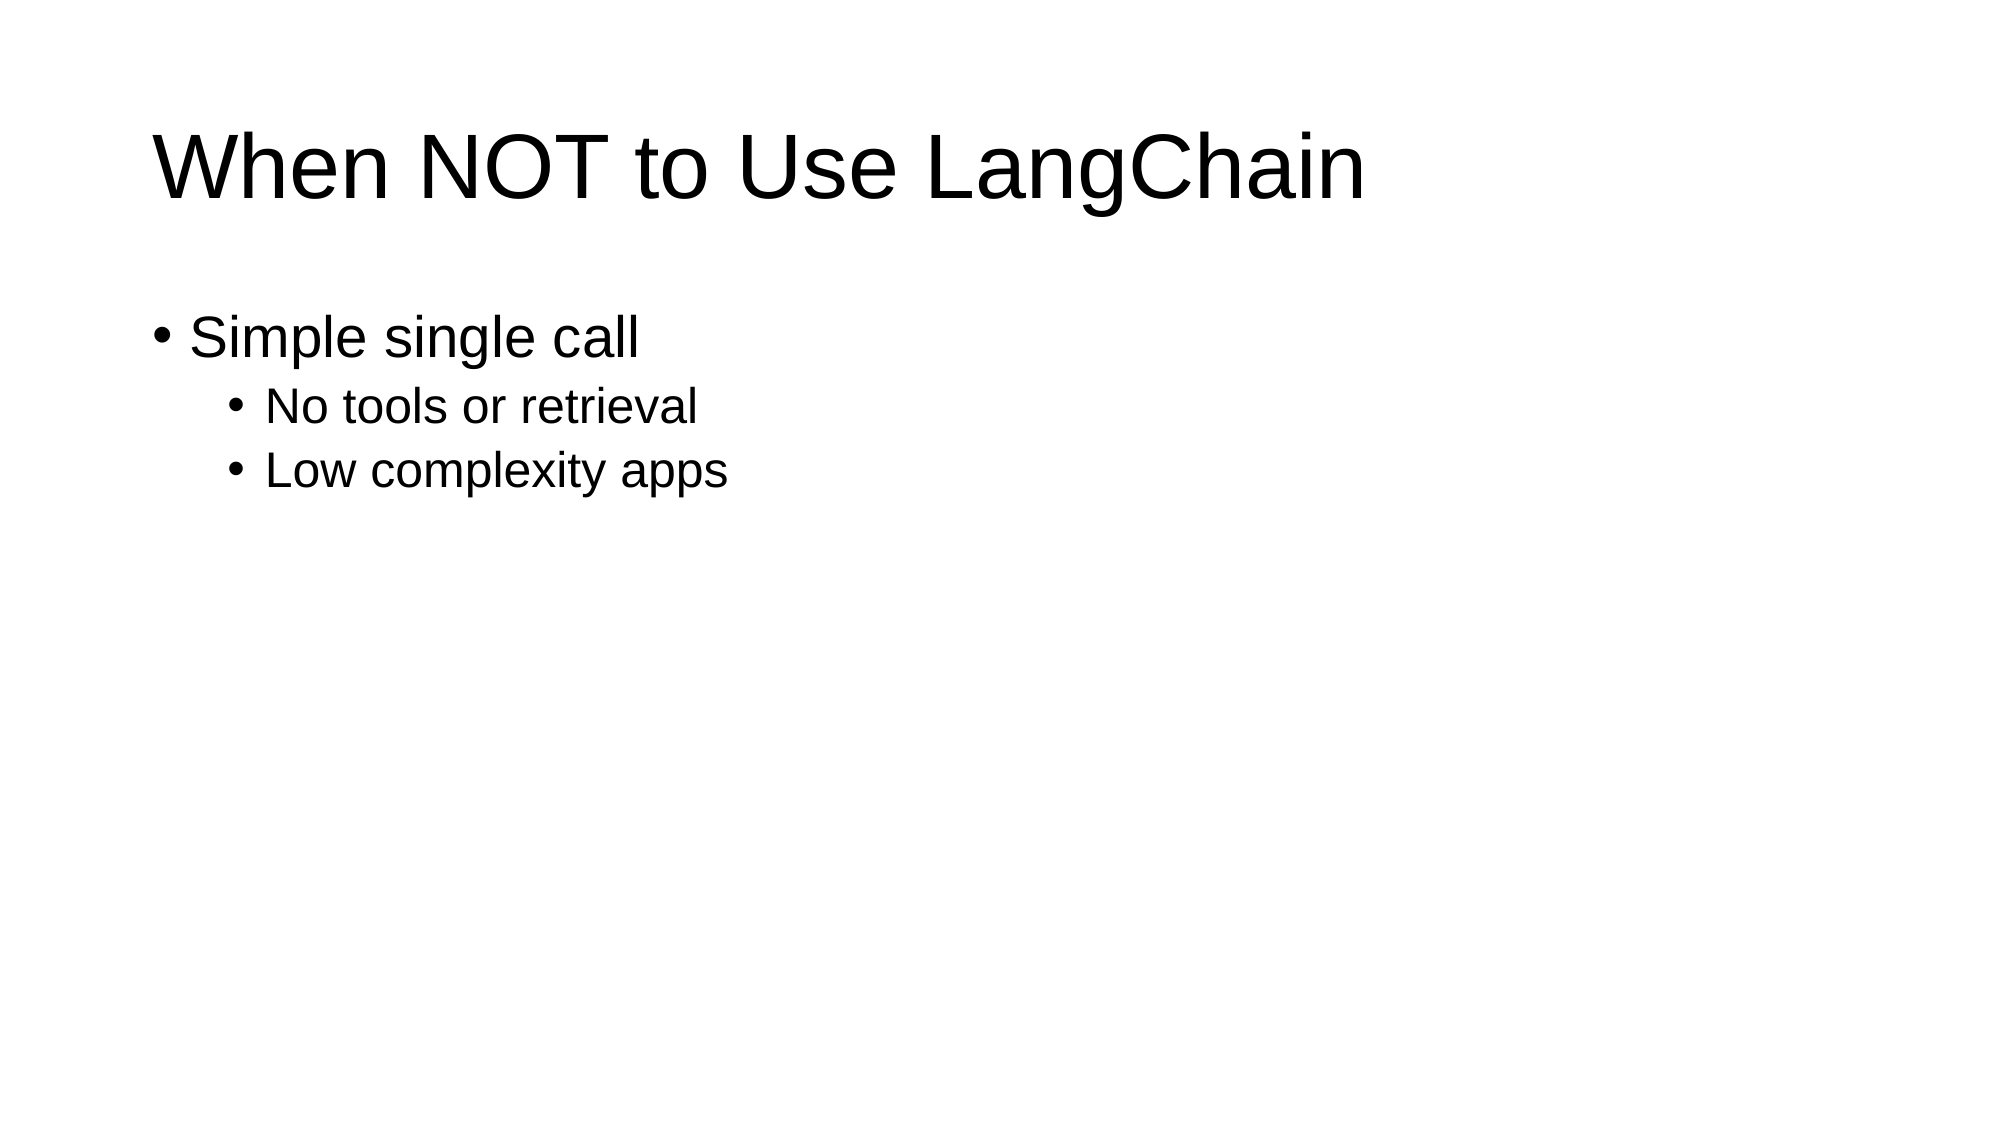

# When NOT to Use LangChain
Simple single call
No tools or retrieval
Low complexity apps